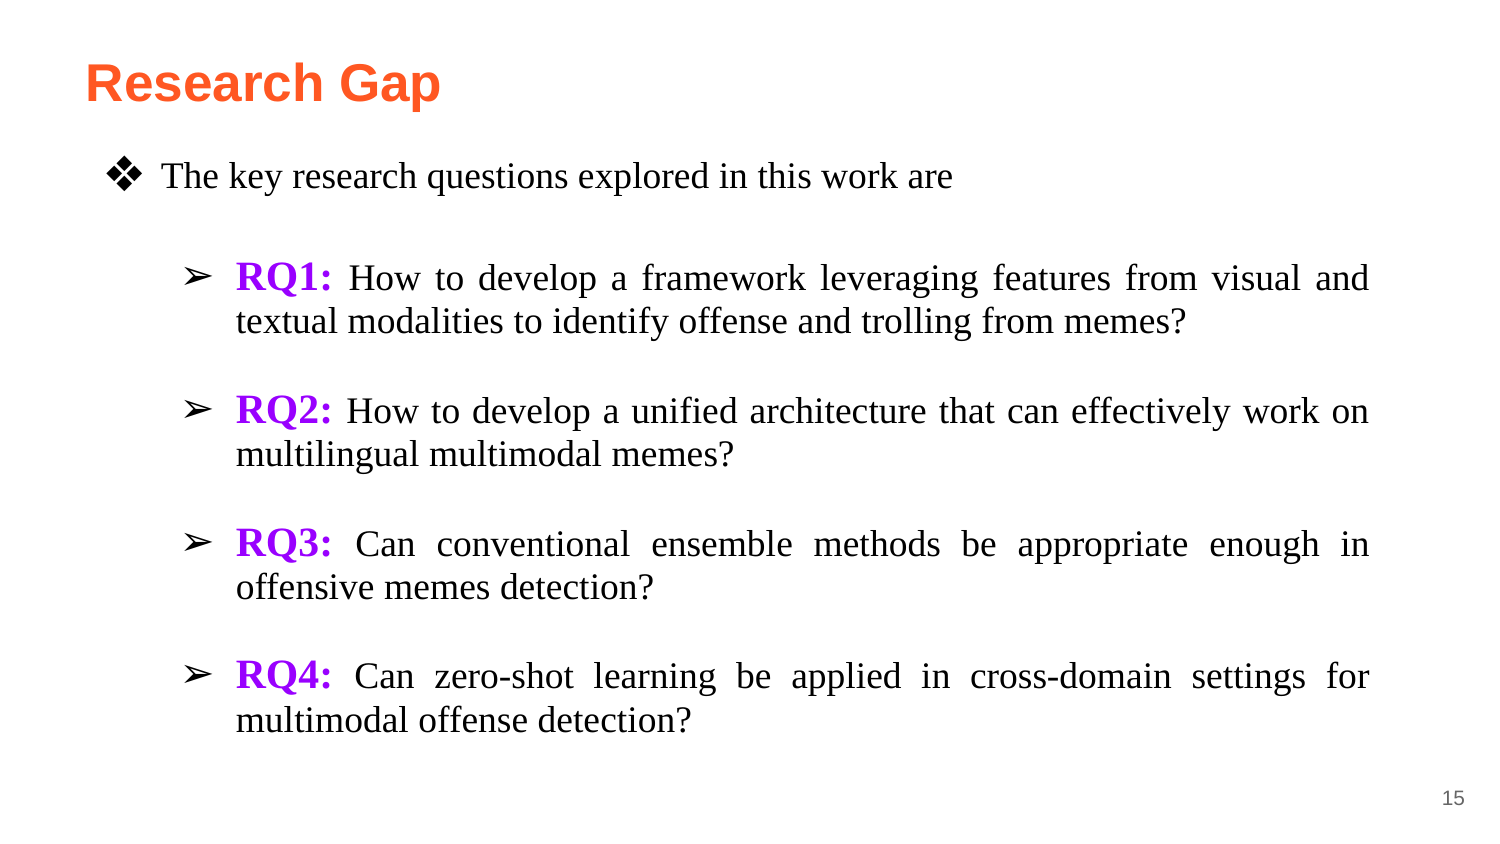

# Research Gap
The key research questions explored in this work are

RQ1: How to develop a framework leveraging features from visual and textual modalities to identify offense and trolling from memes?

RQ2: How to develop a unified architecture that can effectively work on multilingual multimodal memes?

RQ3: Can conventional ensemble methods be appropriate enough in offensive memes detection?

RQ4: Can zero-shot learning be applied in cross-domain settings for multimodal offense detection?

15